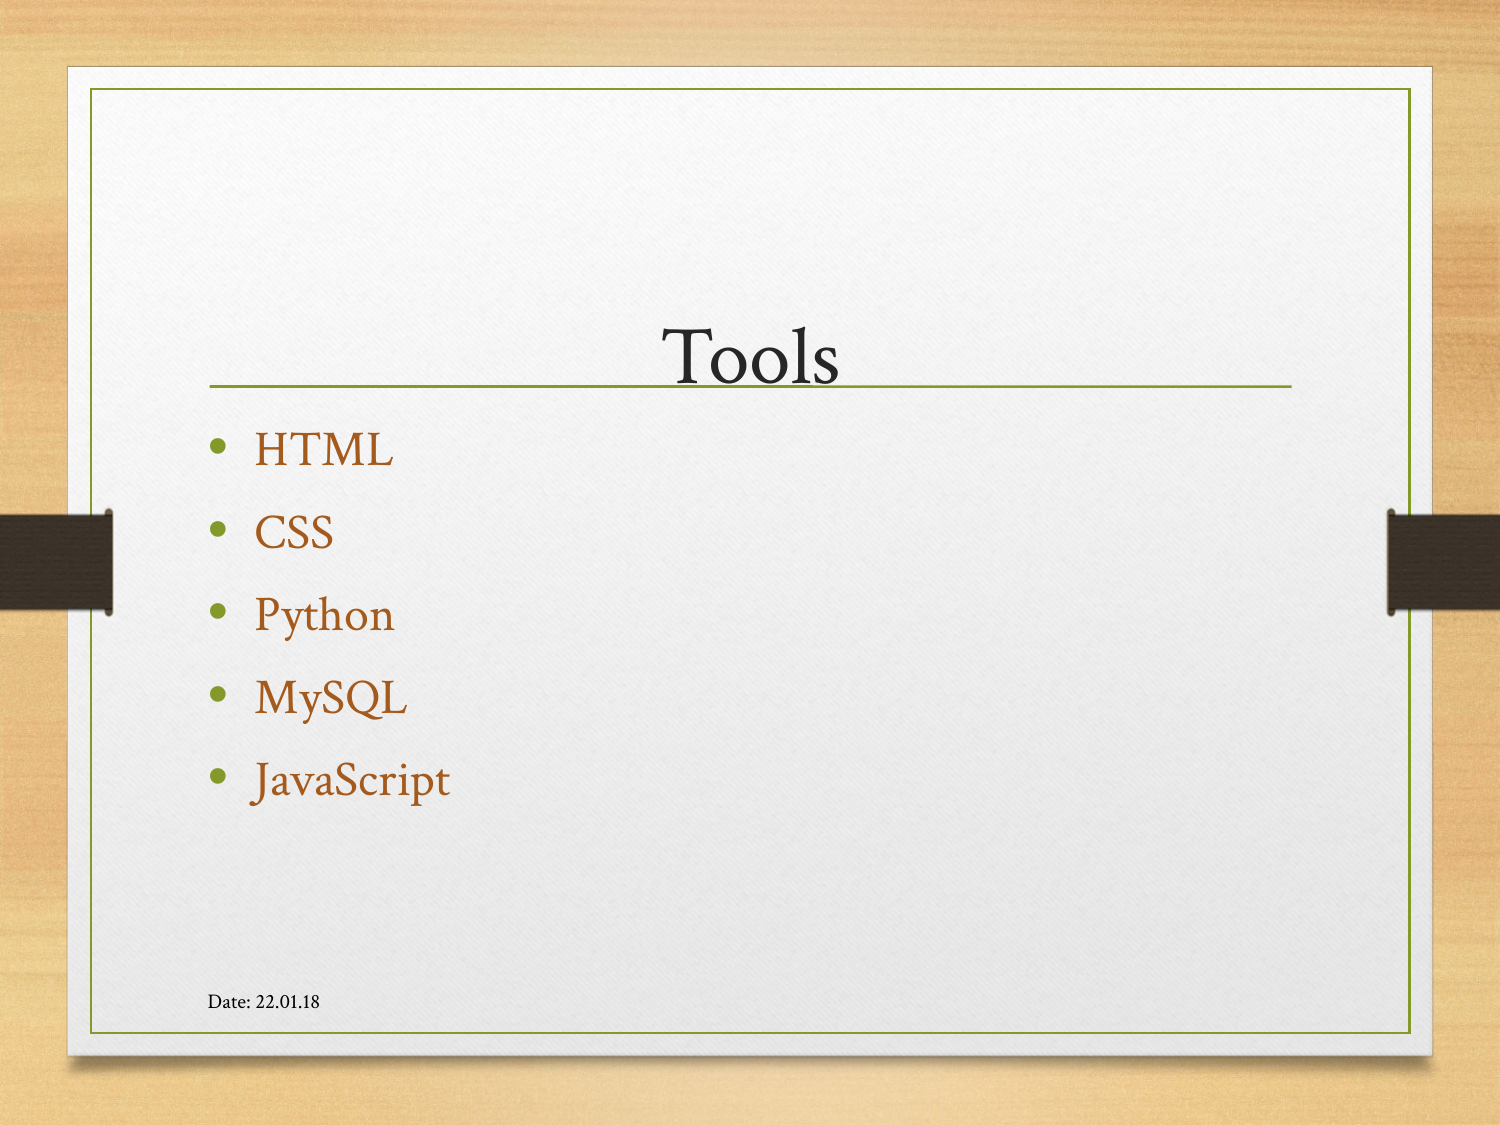

Tools
HTML
CSS
Python
MySQL
JavaScript
Date: 22.01.18